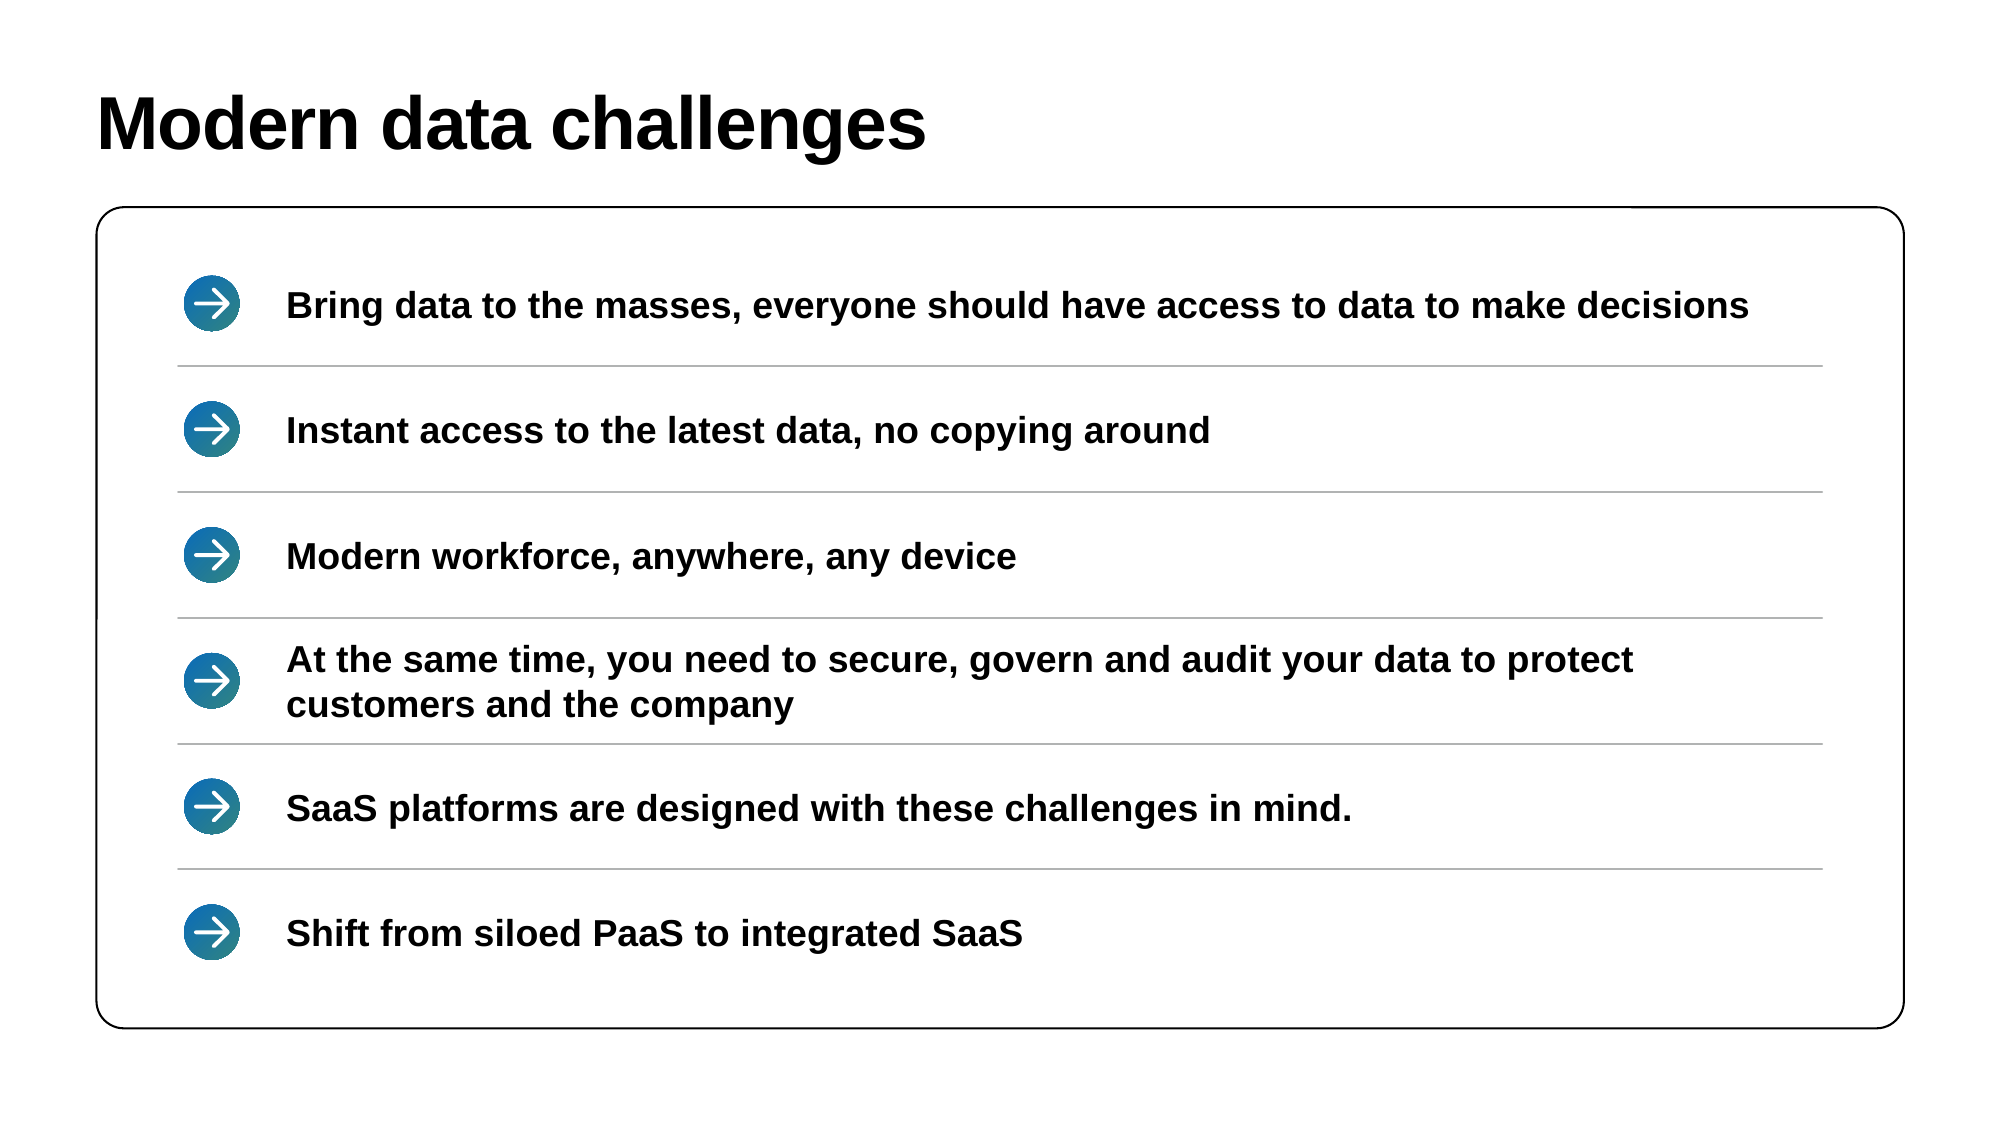

# Modern data challenges

Bring data to the masses, everyone should have access to data to make decisions

Instant access to the latest data, no copying around

Modern workforce, anywhere, any device
At the same time, you need to secure, govern and audit your data to protect customers and the company

SaaS platforms are designed with these challenges in mind.

Shift from siloed PaaS to integrated SaaS